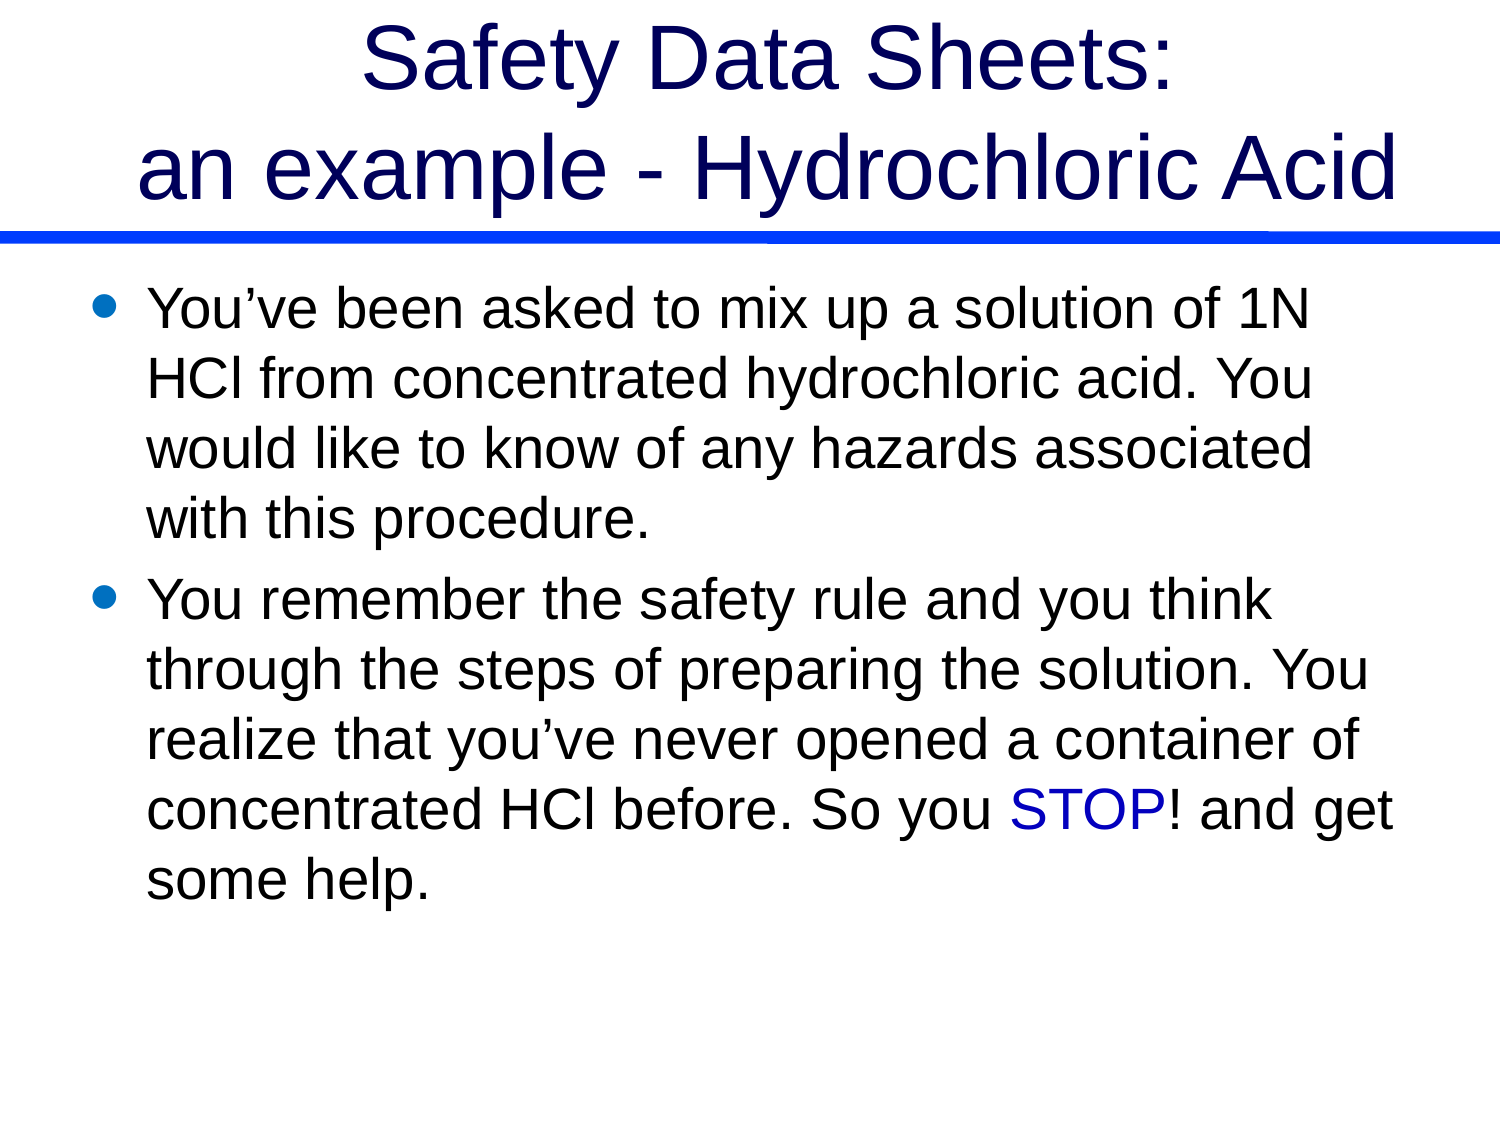

# Safety Data Sheets: an example - Hydrochloric Acid
You’ve been asked to mix up a solution of 1N HCl from concentrated hydrochloric acid. You would like to know of any hazards associated with this procedure.
You remember the safety rule and you think through the steps of preparing the solution. You realize that you’ve never opened a container of concentrated HCl before. So you STOP! and get some help.